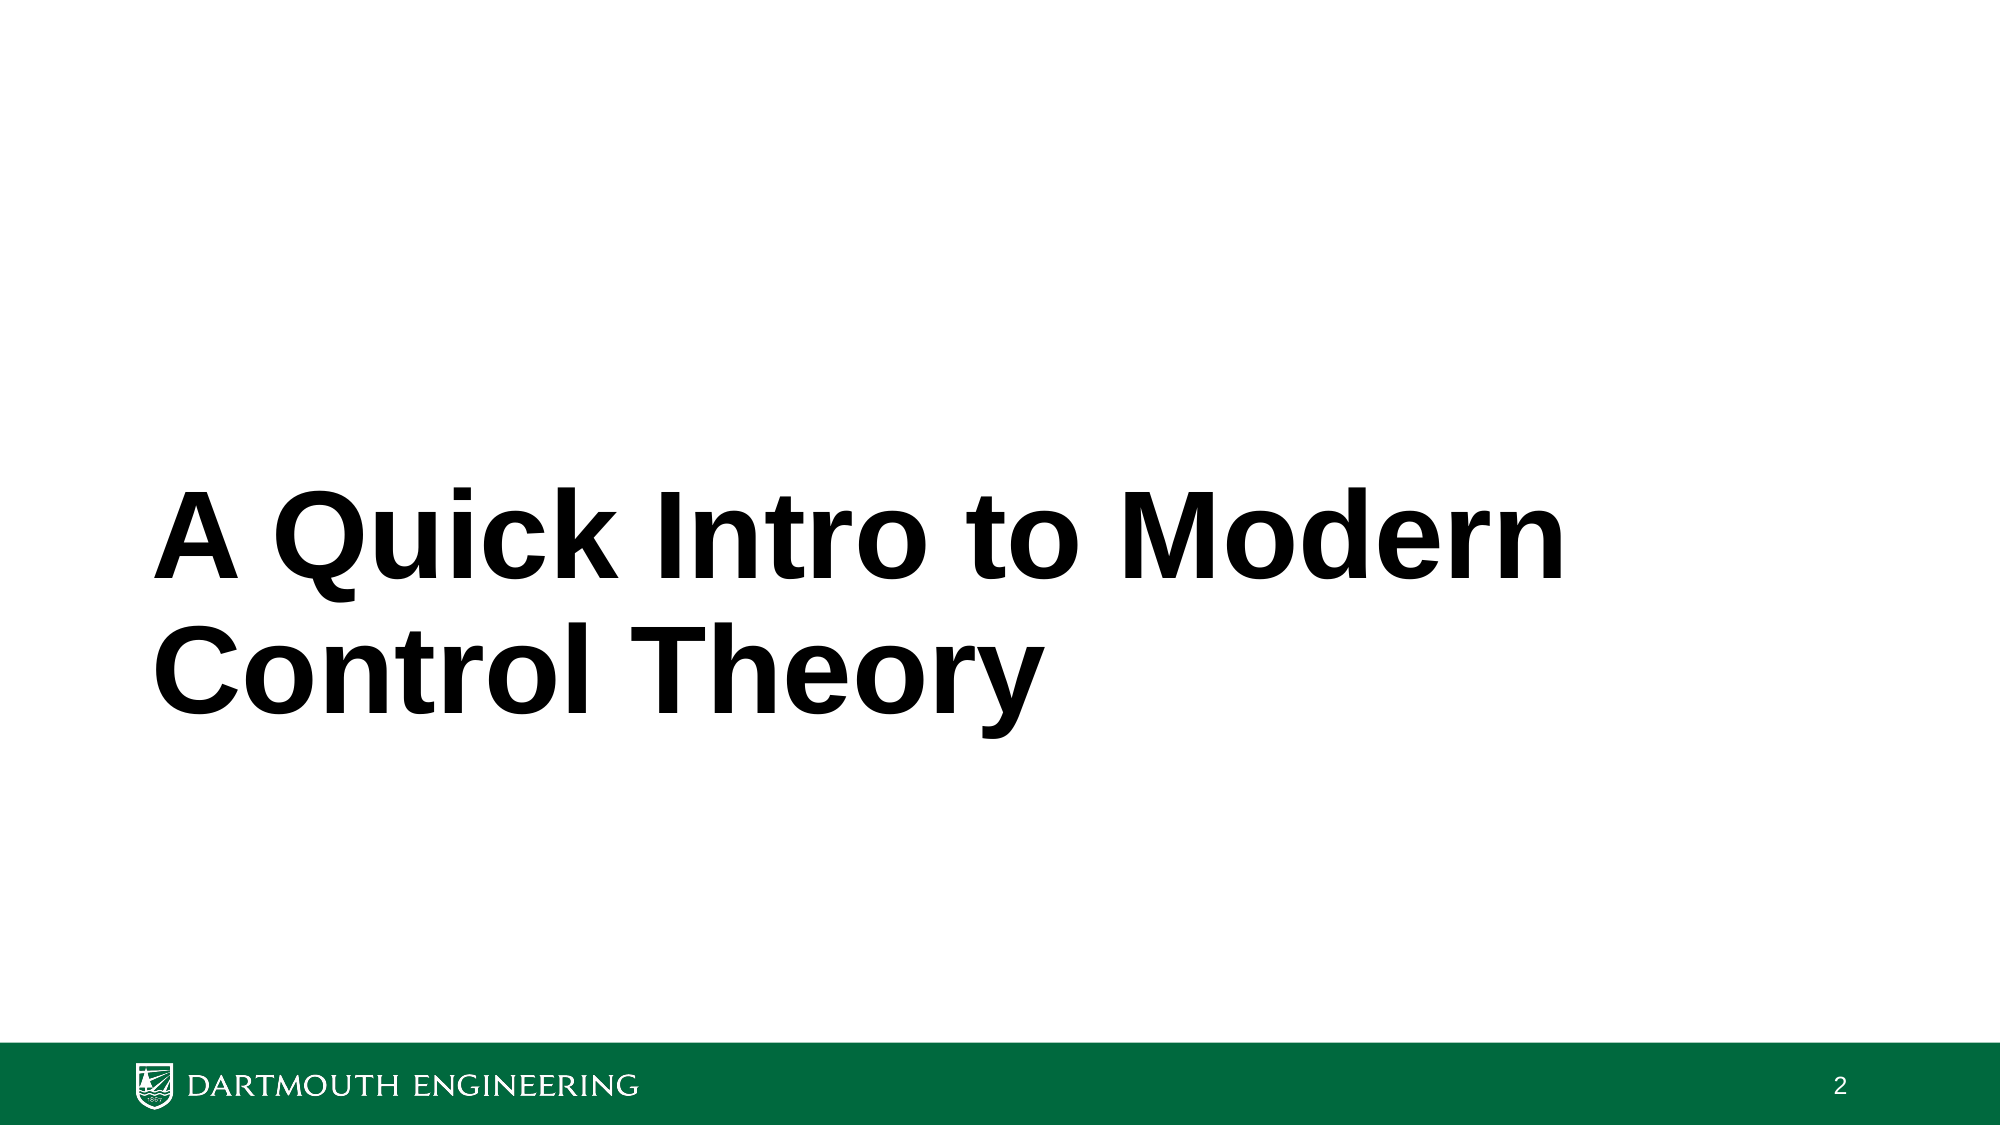

# A Quick Intro to Modern Control Theory

2